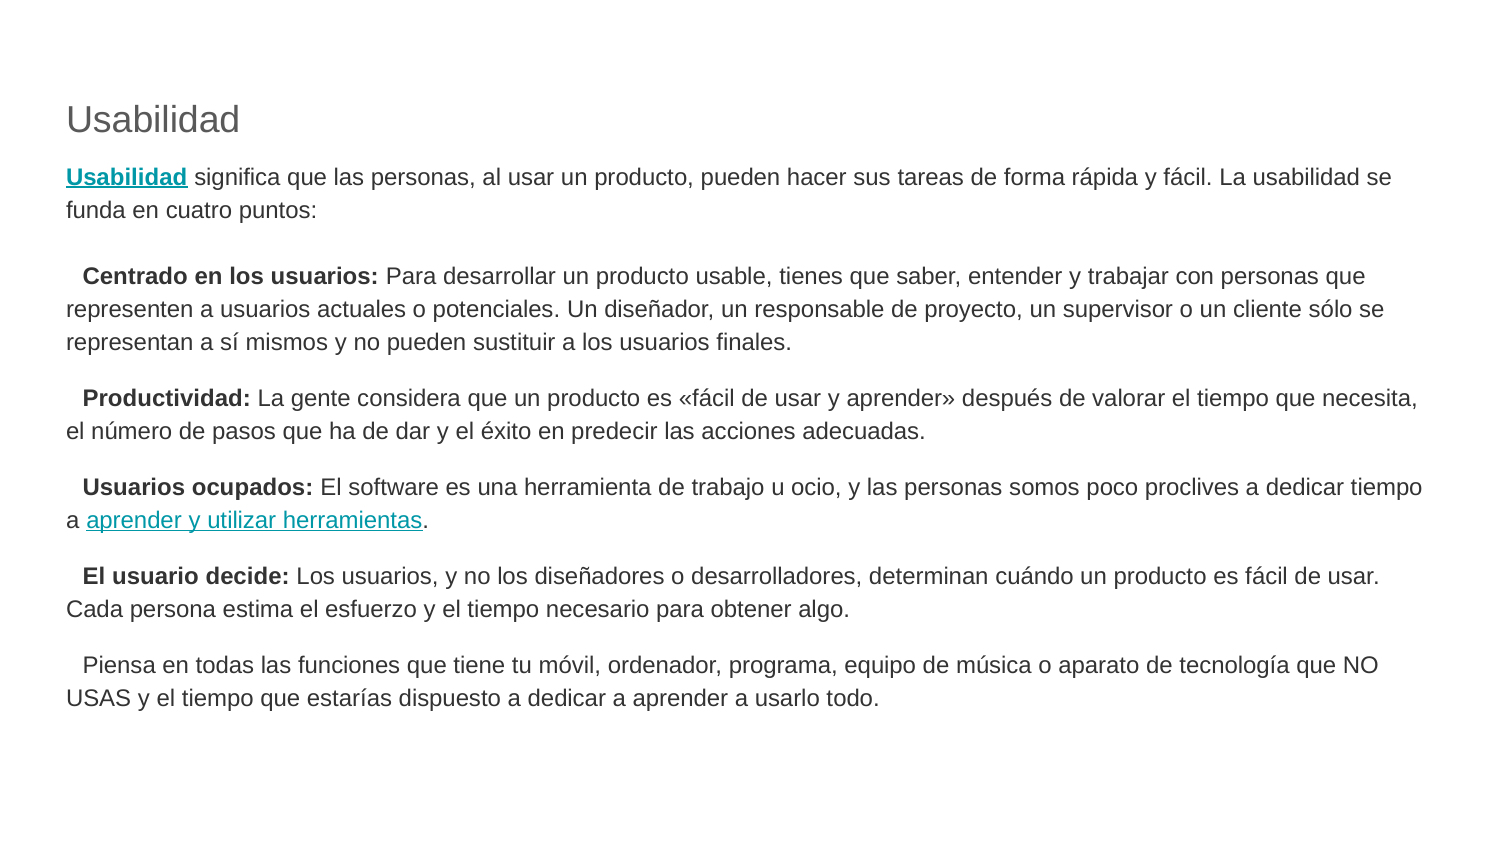

# Usabilidad
Usabilidad significa que las personas, al usar un producto, pueden hacer sus tareas de forma rápida y fácil. La usabilidad se funda en cuatro puntos:
Centrado en los usuarios: Para desarrollar un producto usable, tienes que saber, entender y trabajar con personas que representen a usuarios actuales o potenciales. Un diseñador, un responsable de proyecto, un supervisor o un cliente sólo se representan a sí mismos y no pueden sustituir a los usuarios finales.
Productividad: La gente considera que un producto es «fácil de usar y aprender» después de valorar el tiempo que necesita, el número de pasos que ha de dar y el éxito en predecir las acciones adecuadas.
Usuarios ocupados: El software es una herramienta de trabajo u ocio, y las personas somos poco proclives a dedicar tiempo a aprender y utilizar herramientas.
El usuario decide: Los usuarios, y no los diseñadores o desarrolladores, determinan cuándo un producto es fácil de usar. Cada persona estima el esfuerzo y el tiempo necesario para obtener algo.
Piensa en todas las funciones que tiene tu móvil, ordenador, programa, equipo de música o aparato de tecnología que NO USAS y el tiempo que estarías dispuesto a dedicar a aprender a usarlo todo.